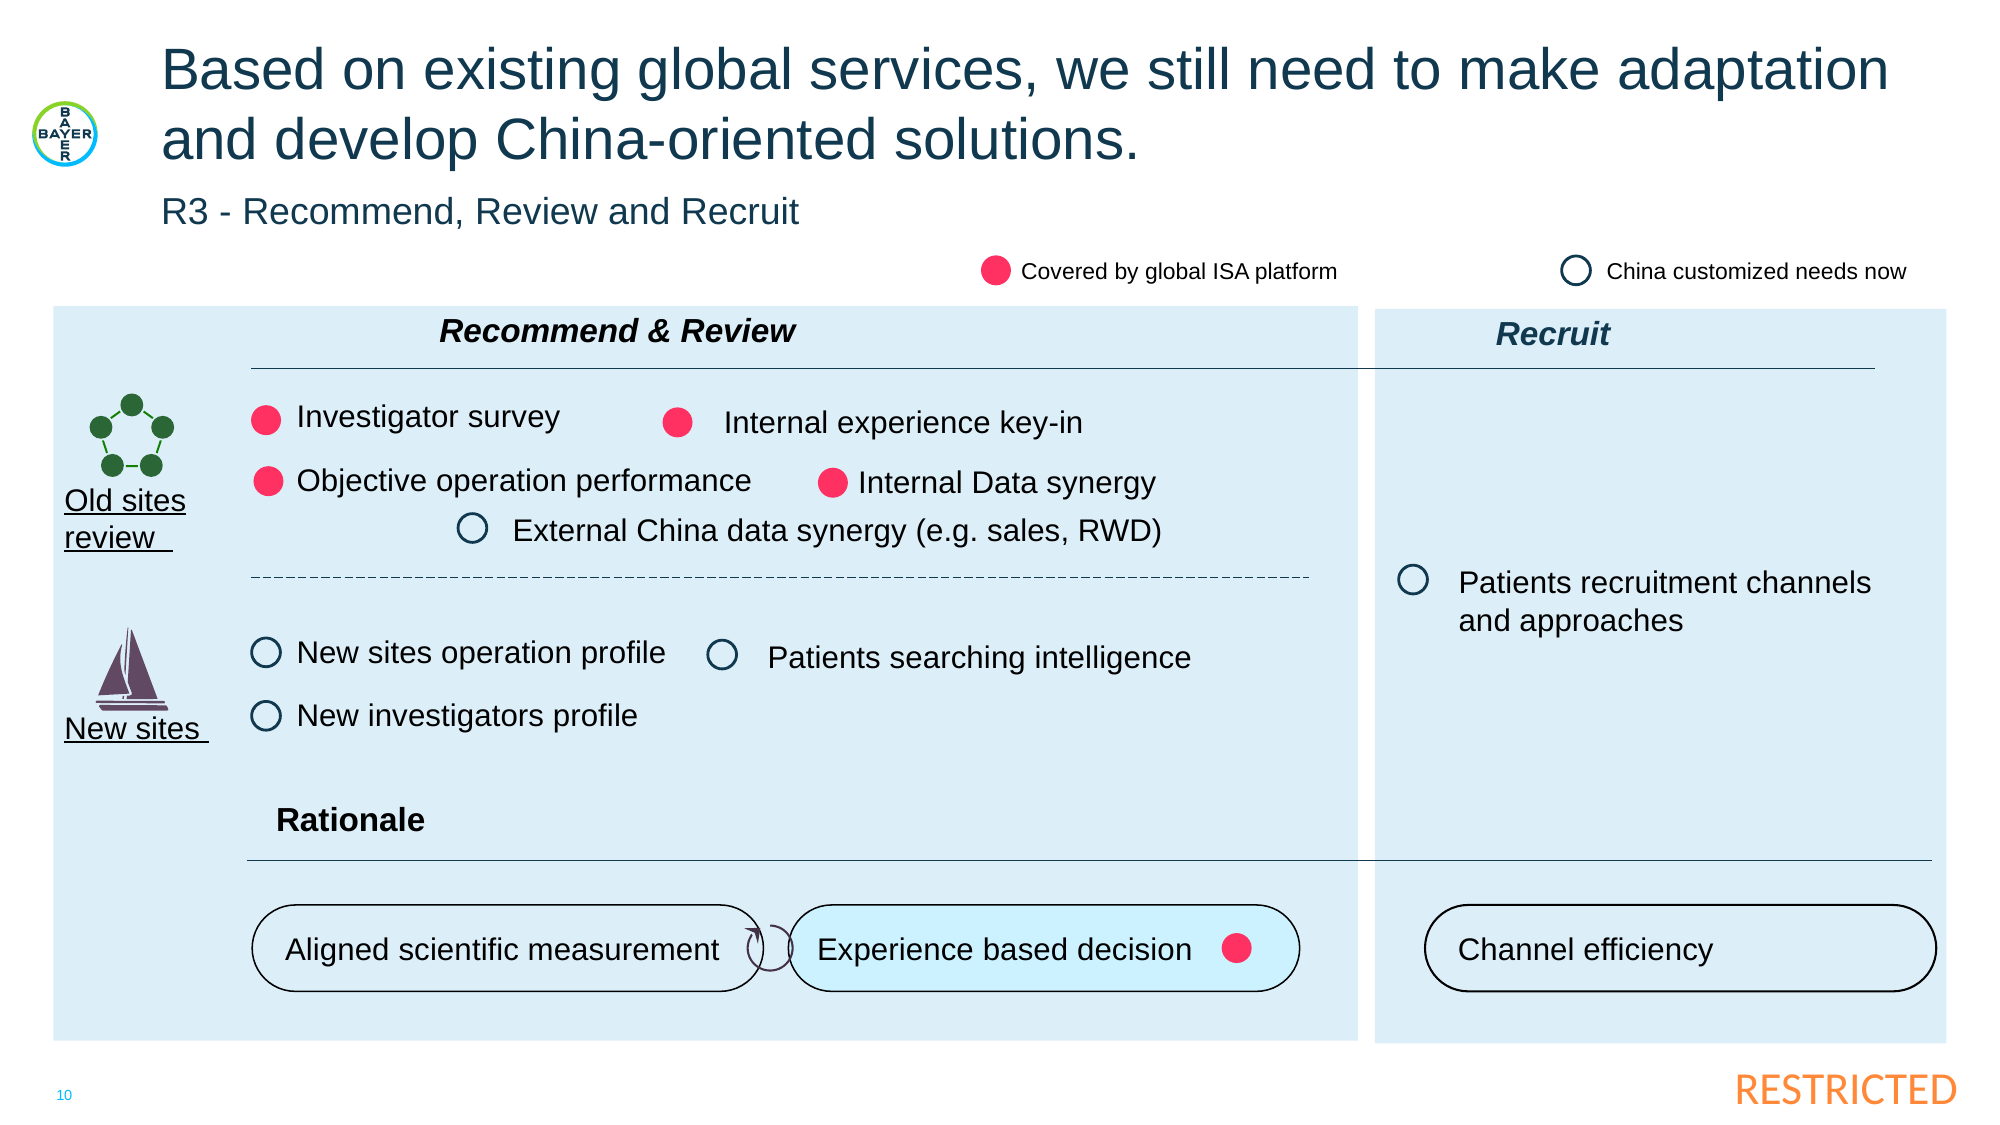

# Based on existing global services, we still need to make adaptation and develop China-oriented solutions.
R3 - Recommend, Review and Recruit

Covered by global ISA platform
China customized needs now

Recommend & Review

Recruit

Investigator survey
Internal experience key-in

Objective operation performance
Internal Data synergy

Old sites review
External China data synergy (e.g. sales, RWD)

Patients recruitment channels and approaches

New sites operation profile

Patients searching intelligence

New investigators profile

New sites
Rationale

Aligned scientific measurement
Experience based decision
Channel efficiency

10